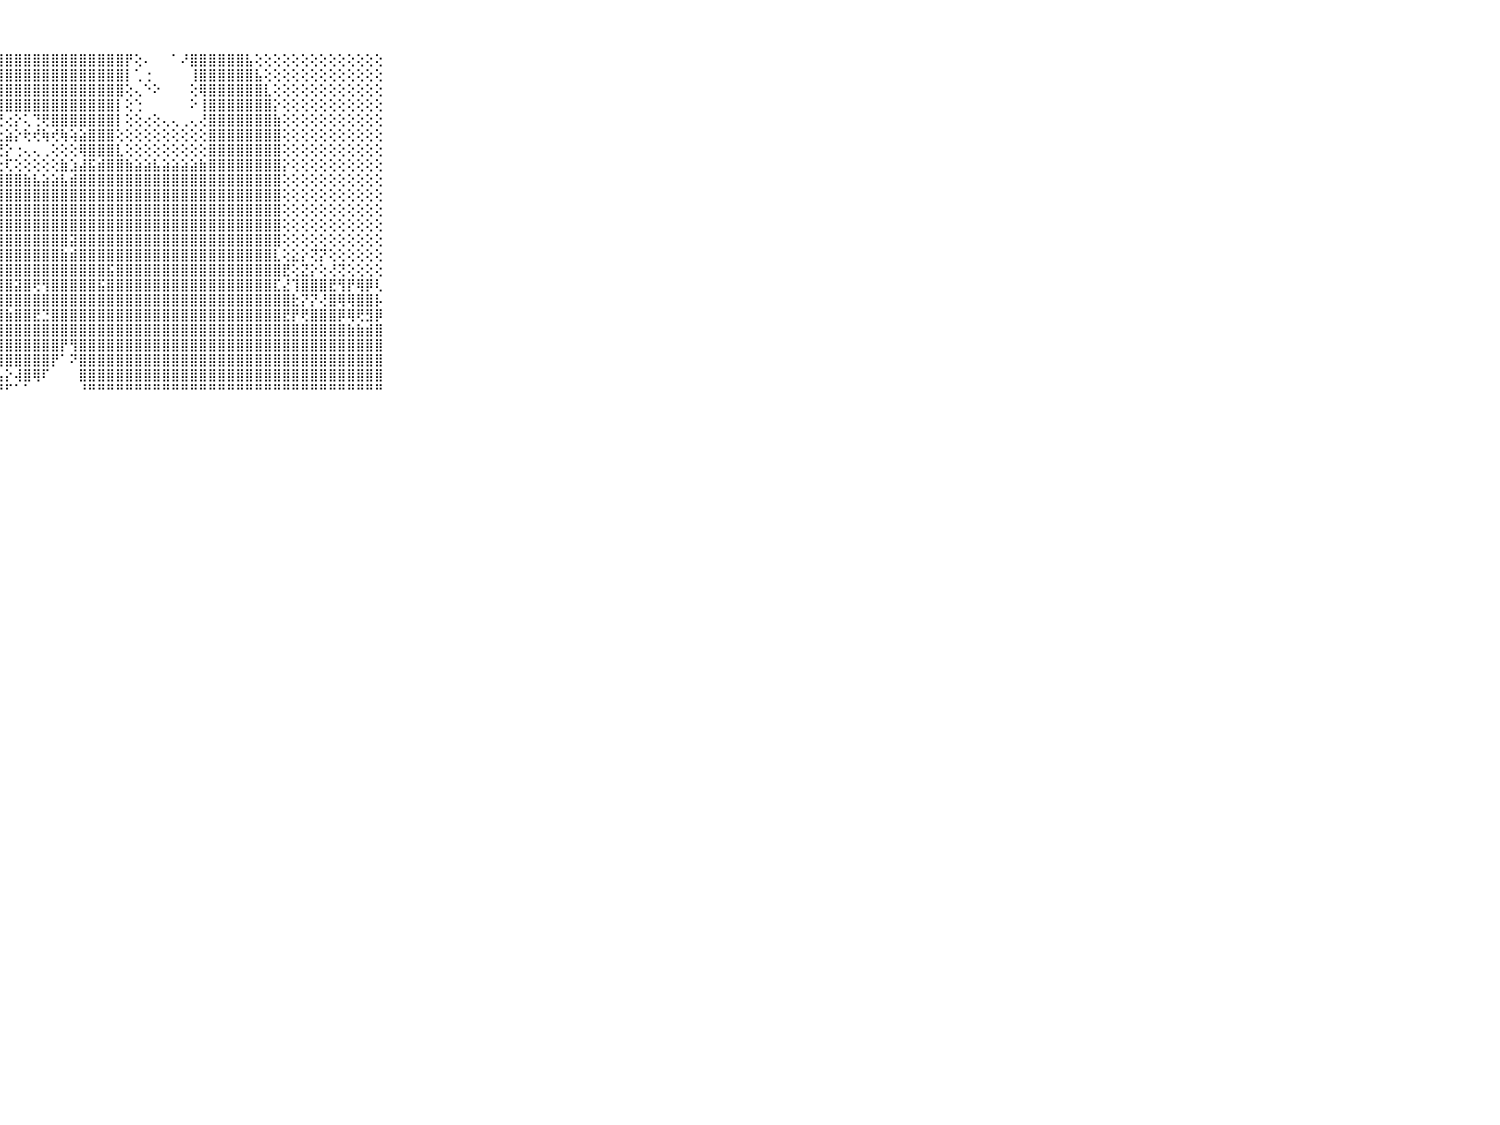

⠀⠀⠀⠀⠀⠀⠀⠀⠀⠀⠀⣿⣿⣿⣿⣿⣿⣿⣿⣿⣿⣿⣿⣿⣿⣿⣿⣿⣿⣿⣿⣿⣿⣿⣿⣿⣿⣿⣿⣿⣿⡟⢕⠄⠀⠀⠁⠜⣿⣿⣿⣿⣿⣿⣧⢕⢕⢕⢕⢕⢕⢕⢕⢕⢕⢕⢕⢕⢕⠀⠀⠀⠀⠀⠀⠀⠀⠀⠀⠀⠀
⠀⠀⠀⠀⠀⠀⠀⠀⠀⠀⠀⣿⣿⣿⣿⣿⣿⣿⣿⣿⣿⣿⣿⣿⣿⣿⣿⣿⣿⣿⣿⣿⣿⣿⣿⣿⣿⣿⣿⣿⣿⡇⢁⢐⠀⠀⠀⠀⢸⣿⣿⣿⣿⣿⣿⣧⢕⢕⢕⢕⢕⢕⢕⢕⢕⢕⢕⢕⢕⠀⠀⠀⠀⠀⠀⠀⠀⠀⠀⠀⠀
⠀⠀⠀⠀⠀⠀⠀⠀⠀⠀⠀⣿⣿⣿⣿⣿⣿⣿⣿⣿⣿⣿⣿⣿⣿⣿⣿⣿⣿⣿⣿⣿⣿⣿⣿⣿⣿⣿⣿⣿⣿⢕⢄⠑⠕⠀⠀⠀⢕⢿⣿⣿⣿⣿⣿⣿⣇⢕⢕⢕⢕⢕⢕⢕⢕⢕⢕⢕⢕⠀⠀⠀⠀⠀⠀⠀⠀⠀⠀⠀⠀
⠀⠀⠀⠀⠀⠀⠀⠀⠀⠀⠀⣿⣿⣿⣿⣿⣿⣿⣿⣿⣿⣿⣿⣿⣿⣿⣿⣿⣿⣿⣿⣿⣿⣿⣿⣿⣿⣿⣿⣿⡇⢕⢑⠀⠀⠀⠀⠀⠕⢸⣿⣿⣿⣿⣿⣿⣿⡕⢕⢕⢕⢕⢕⢕⢕⢕⢕⢕⢕⠀⠀⠀⠀⠀⠀⠀⠀⠀⠀⠀⠀
⠀⠀⠀⠀⠀⠀⠀⠀⠀⠀⠀⣿⣿⣿⣿⣿⣿⣿⣿⣿⣿⣿⣿⣿⠟⠛⠟⢙⢔⡕⢅⢙⢟⣿⣿⣿⣿⣿⣿⣿⡇⢕⢕⢔⢕⢄⢄⢀⢄⢜⣿⣿⣿⣿⣿⣿⣿⣷⢕⢕⢕⢕⢕⢕⢕⢕⢕⢕⢕⠀⠀⠀⠀⠀⠀⠀⠀⠀⠀⠀⠀
⠀⠀⠀⠀⠀⠀⠀⠀⠀⠀⠀⣿⣿⣿⣿⣿⣿⣿⣿⣿⣿⡟⢟⠕⢄⢅⢔⣕⣵⡕⢗⢞⢷⢞⢷⢵⣵⣿⣿⣿⢕⢕⢕⢕⢕⢕⢕⢕⢕⢕⣿⣿⣿⣿⣿⣿⣿⣿⢕⢕⢕⢕⢕⢕⢕⢕⢕⢕⢕⠀⠀⠀⠀⠀⠀⠀⠀⠀⠀⠀⠀
⠀⠀⠀⠀⠀⠀⠀⠀⠀⠀⠀⣿⣿⣿⣿⣿⣿⣿⣿⣿⢟⢇⢕⢔⣱⣵⢑⢛⡕⢐⢄⢄⢀⢕⢕⢕⢿⣿⣿⣿⣇⢕⢕⢕⢕⢕⢕⢕⢕⢕⣿⣿⣿⣿⣿⣿⣿⣿⢕⢕⢕⢕⢕⢕⢕⢕⢕⢕⢕⠀⠀⠀⠀⠀⠀⠀⠀⠀⠀⠀⠀
⠀⠀⠀⠀⠀⠀⠀⠀⠀⠀⠀⣿⣿⣿⣿⣿⣿⣿⣿⣿⢕⢾⢇⣱⢜⢜⢕⢕⢏⢕⢕⢕⢕⢕⣷⣱⣼⣯⣾⣿⣿⣷⣵⣵⣧⣵⣵⣵⣵⣷⣿⣿⣿⣿⣿⣿⣿⣿⡕⢕⢕⢕⢕⢕⢕⢕⢕⢕⢕⠀⠀⠀⠀⠀⠀⠀⠀⠀⠀⠀⠀
⠀⠀⠀⠀⠀⠀⠀⠀⠀⠀⠀⣿⣿⣿⣿⣿⣿⣿⣿⡿⢕⢕⢝⣽⣿⣿⣿⣿⣿⣿⣷⣧⣵⣵⣧⣾⣿⣿⣿⣿⣿⣿⣿⣿⣿⣿⣿⣿⣿⣿⣿⣿⣿⣿⣿⣿⣿⣿⢕⢕⢕⢕⢕⢕⢕⢕⢕⢕⢕⠀⠀⠀⠀⠀⠀⠀⠀⠀⠀⠀⠀
⠀⠀⠀⠀⠀⠀⠀⠀⠀⠀⠀⣿⣿⣿⣿⣿⣿⣿⣿⡇⢱⢕⣼⣿⣿⣿⣿⣿⣿⣿⣿⣿⣿⣿⣿⣿⣿⣿⣿⣿⣿⣿⣿⣿⣿⣿⣿⣿⣿⣿⣿⣿⣿⣿⣿⣿⣿⣿⢕⢕⢕⢕⢕⢕⢕⢕⢕⢕⢕⠀⠀⠀⠀⠀⠀⠀⠀⠀⠀⠀⠀
⠀⠀⠀⠀⠀⠀⠀⠀⠀⠀⠀⣿⣿⣿⣿⣿⣿⣿⣿⡇⢕⢸⣿⣿⣿⣿⣿⣿⣿⣿⣿⣿⣿⣿⣿⣿⣿⣿⣿⣿⣿⣿⣿⣿⣿⣿⣿⣿⣿⣿⣿⣿⣿⣿⣿⣿⣿⣿⢕⢕⢕⢕⢕⢕⢕⢕⢕⢕⢕⠀⠀⠀⠀⠀⠀⠀⠀⠀⠀⠀⠀
⠀⠀⠀⠀⠀⠀⠀⠀⠀⠀⠀⣿⣿⣿⣿⣿⣿⣿⣿⡇⢕⢸⣿⣿⣿⣿⣿⣿⣿⣿⣿⣿⣿⣿⣿⣿⣿⣿⣿⣿⣿⣿⣿⣿⣿⣿⣿⣿⣿⣿⣿⣿⣿⣿⣿⣿⣿⣿⢕⢕⢕⢕⢕⢕⢕⢕⢕⢕⢕⠀⠀⠀⠀⠀⠀⠀⠀⠀⠀⠀⠀
⠀⠀⠀⠀⠀⠀⠀⠀⠀⠀⠀⣿⣿⣿⣿⣿⣿⣿⣿⣇⢕⣾⣿⣿⣿⣿⡻⣻⣿⣿⣿⣿⣿⣿⣿⣽⣿⣿⣿⣿⣿⣿⣿⣿⣿⣿⣿⣿⣿⣿⣿⣿⣿⣿⣿⣿⣿⣿⢕⢕⢕⢕⢕⢕⢕⢕⢕⢕⢕⠀⠀⠀⠀⠀⠀⠀⠀⠀⠀⠀⠀
⠀⠀⠀⠀⠀⠀⠀⠀⠀⠀⠀⣿⣿⣿⣿⣿⣿⣿⣿⣿⣧⣿⣿⣿⣿⣿⣿⣿⣿⣿⣿⣿⣿⣿⣷⣾⣿⣿⣿⣿⣿⣿⣿⣿⣿⣿⣿⣿⣿⣿⣿⣿⣿⣿⣿⣿⣿⣇⢕⣕⡕⢝⡝⢕⢕⢕⢕⢕⢕⠀⠀⠀⠀⠀⠀⠀⠀⠀⠀⠀⠀
⠀⠀⠀⠀⠀⠀⠀⠀⠀⠀⠀⣿⣿⣿⣿⣿⣿⣿⣿⣿⣿⣿⣿⣿⣿⣿⣿⣿⣿⣿⣿⣿⣿⣿⣿⣿⣿⣿⣿⣯⣿⣿⣿⣿⣿⣿⣿⣿⣿⣿⣿⣿⣿⣿⣿⣿⣿⣿⣟⢕⣝⡕⢕⢜⢝⢕⢕⢕⢕⠀⠀⠀⠀⠀⠀⠀⠀⠀⠀⠀⠀
⠀⠀⠀⠀⠀⠀⠀⠀⠀⠀⠀⣿⣿⣿⣿⣿⣿⣿⣿⣿⣿⣿⣿⣿⣿⣿⣿⣿⣿⣽⣿⢟⢻⣿⣿⣿⣿⣿⣯⣿⣿⣿⣿⣿⣿⣿⣿⣿⣿⣿⣿⣿⣿⣿⣿⣿⣿⣏⣜⢹⣿⣿⣿⣟⢻⡟⢿⡿⢇⠀⠀⠀⠀⠀⠀⠀⠀⠀⠀⠀⠀
⠀⠀⠀⠀⠀⠀⠀⠀⠀⠀⠀⣿⣿⣿⣿⣿⣿⣿⣿⣿⣿⣿⣿⣿⣿⣿⣿⣿⣿⣿⣿⣿⣿⣿⣿⣿⣿⣿⣿⣿⣿⣿⣿⣿⣿⣿⣿⣿⣿⣿⣿⣿⣿⣿⣿⣿⣿⣿⣿⣗⡝⡝⢜⣿⢿⢿⣿⣿⡧⠀⠀⠀⠀⠀⠀⠀⠀⠀⠀⠀⠀
⠀⠀⠀⠀⠀⠀⠀⠀⠀⠀⠀⣿⣿⣿⣿⣿⣿⣿⣿⣿⣿⣿⣿⣿⣿⣿⣷⣼⣷⣿⣿⣟⣙⣿⣿⣿⣿⣿⣿⣿⣿⣿⣿⣿⣿⣿⣿⣿⣿⣿⣿⣿⣿⣿⣿⣿⣿⣿⣟⡟⢟⣿⣿⣿⡿⢿⢟⣻⡿⠀⠀⠀⠀⠀⠀⠀⠀⠀⠀⠀⠀
⠀⠀⠀⠀⠀⠀⠀⠀⠀⠀⠀⣿⣿⣿⣿⣿⣿⣿⣿⣿⢟⢹⣿⣿⣿⣿⣿⣿⣿⣿⣿⣿⣿⣿⣿⣿⣿⣿⣿⣿⣿⣿⣿⣿⣿⣿⣿⣿⣿⣿⣿⣿⣿⣿⣿⣿⣿⣿⣿⣿⣿⣿⣿⣿⣿⣷⣷⣾⣿⠀⠀⠀⠀⠀⠀⠀⠀⠀⠀⠀⠀
⠀⠀⠀⠀⠀⠀⠀⠀⠀⠀⠀⣿⣿⣿⣿⣿⣿⣿⣿⢏⢕⢸⣿⣿⣿⣿⣿⣿⣿⣿⣿⣿⣿⣿⡟⢻⣿⣿⣿⣿⣿⣿⣿⣿⣿⣿⣿⣿⣿⣿⣿⣿⣿⣿⣿⣿⣿⣿⣿⣿⣿⣿⣿⣿⣿⣿⣿⣿⣿⠀⠀⠀⠀⠀⠀⠀⠀⠀⠀⠀⠀
⠀⠀⠀⠀⠀⠀⠀⠀⠀⠀⠀⣿⣿⣿⣿⣿⣿⣿⣿⡕⢕⢸⣿⣿⣿⣿⣿⢿⣿⣿⣿⣿⣿⡟⠁⠝⣿⣿⣿⣿⣿⣿⣿⣿⣿⣿⣿⣿⣿⣿⣿⣿⣿⣿⣿⣿⣿⣿⣿⣿⣿⣿⣿⣿⣿⣿⣿⣿⣿⠀⠀⠀⠀⠀⠀⠀⠀⠀⠀⠀⠀
⠀⠀⠀⠀⠀⠀⠀⠀⠀⠀⠀⣿⣿⣿⣿⣿⣿⣿⣿⡇⢕⢕⢜⢻⣿⣿⣿⣧⡕⢼⣿⢿⠏⠀⠀⠀⣿⣿⣿⣿⣿⣿⣿⣿⣿⣿⣿⣿⣿⣿⣿⣿⣿⣿⣿⣿⣿⣿⣿⣿⣿⣿⣿⣿⣿⣿⣿⣿⣿⠀⠀⠀⠀⠀⠀⠀⠀⠀⠀⠀⠀
⠀⠀⠀⠀⠀⠀⠀⠀⠀⠀⠀⠛⠛⠛⠛⠛⠛⠛⠛⠃⠑⠑⠑⠑⠑⠙⠛⠛⠋⠁⠁⠀⠀⠀⠀⠀⠘⠛⠛⠛⠛⠛⠛⠛⠛⠛⠛⠛⠛⠛⠛⠛⠛⠛⠛⠛⠛⠛⠛⠛⠛⠛⠛⠛⠛⠛⠛⠛⠛⠀⠀⠀⠀⠀⠀⠀⠀⠀⠀⠀⠀